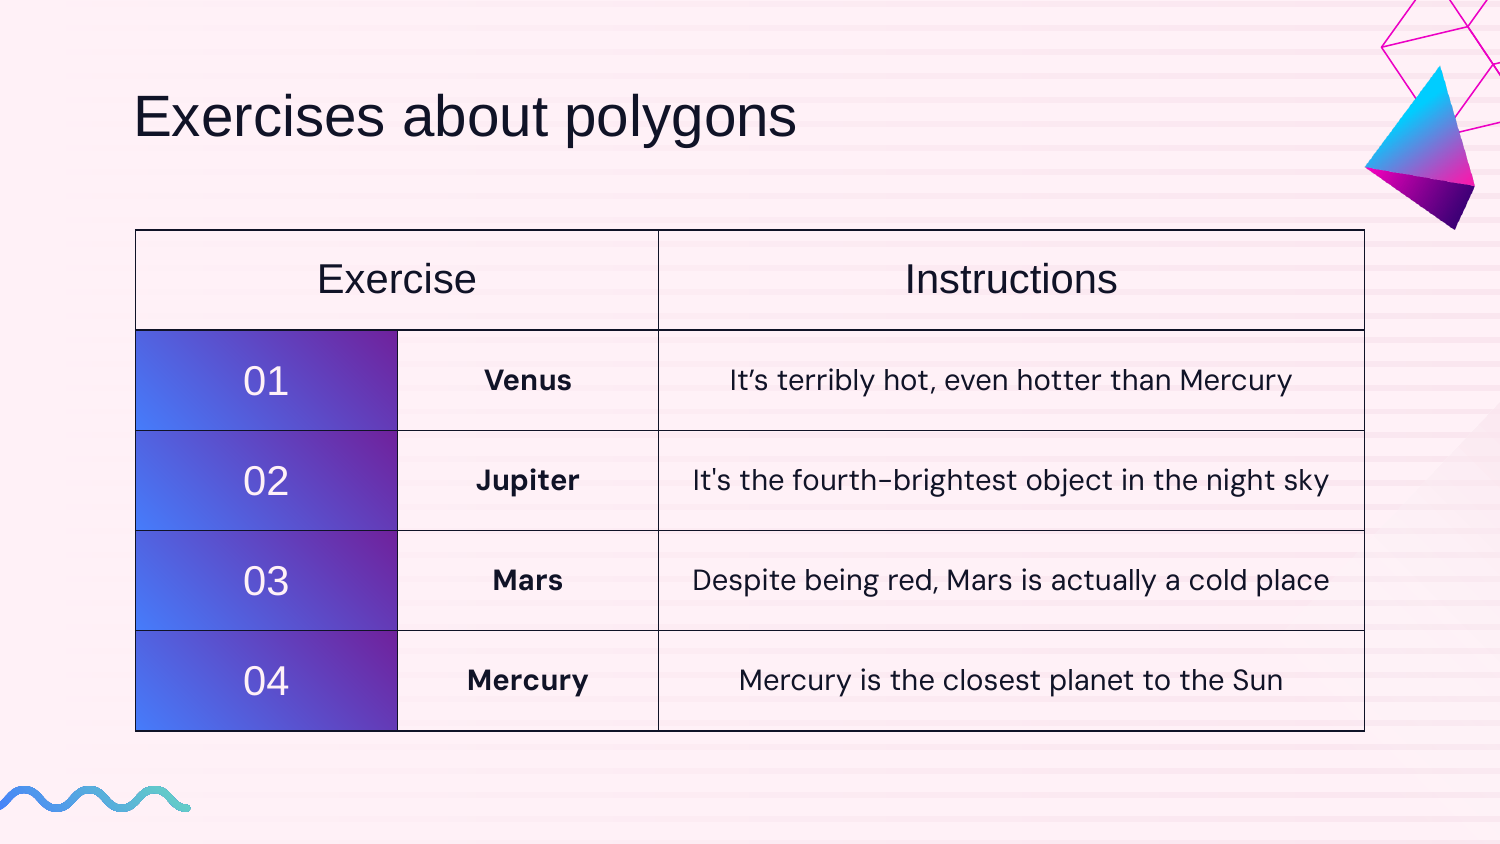

# Exercises about polygons
| Exercise |  | Instructions |
| --- | --- | --- |
| 01 | Venus | It’s terribly hot, even hotter than Mercury |
| 02 | Jupiter | It's the fourth-brightest object in the night sky |
| 03 | Mars | Despite being red, Mars is actually a cold place |
| 04 | Mercury | Mercury is the closest planet to the Sun |